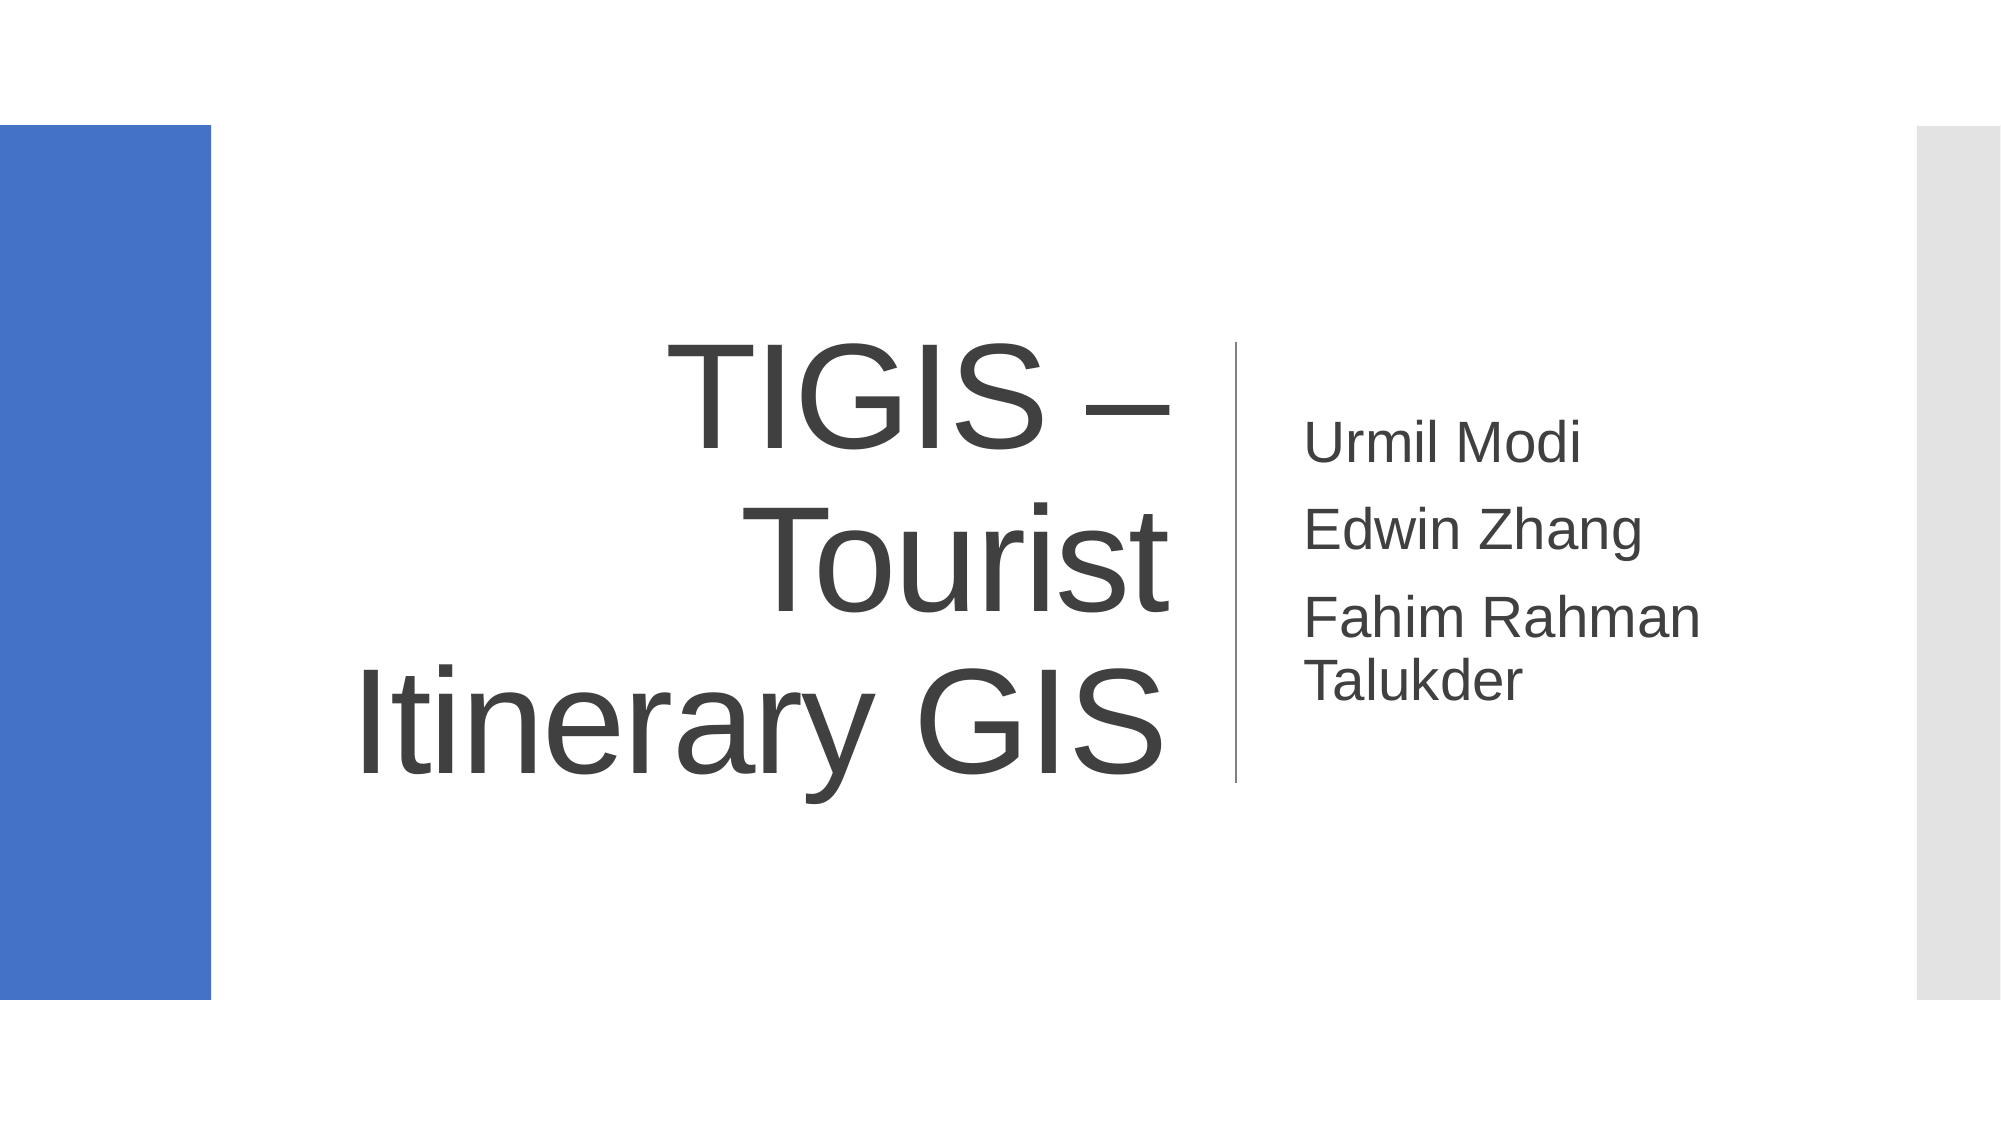

# TIGIS – Tourist Itinerary GIS
Urmil Modi
Edwin Zhang
Fahim Rahman Talukder